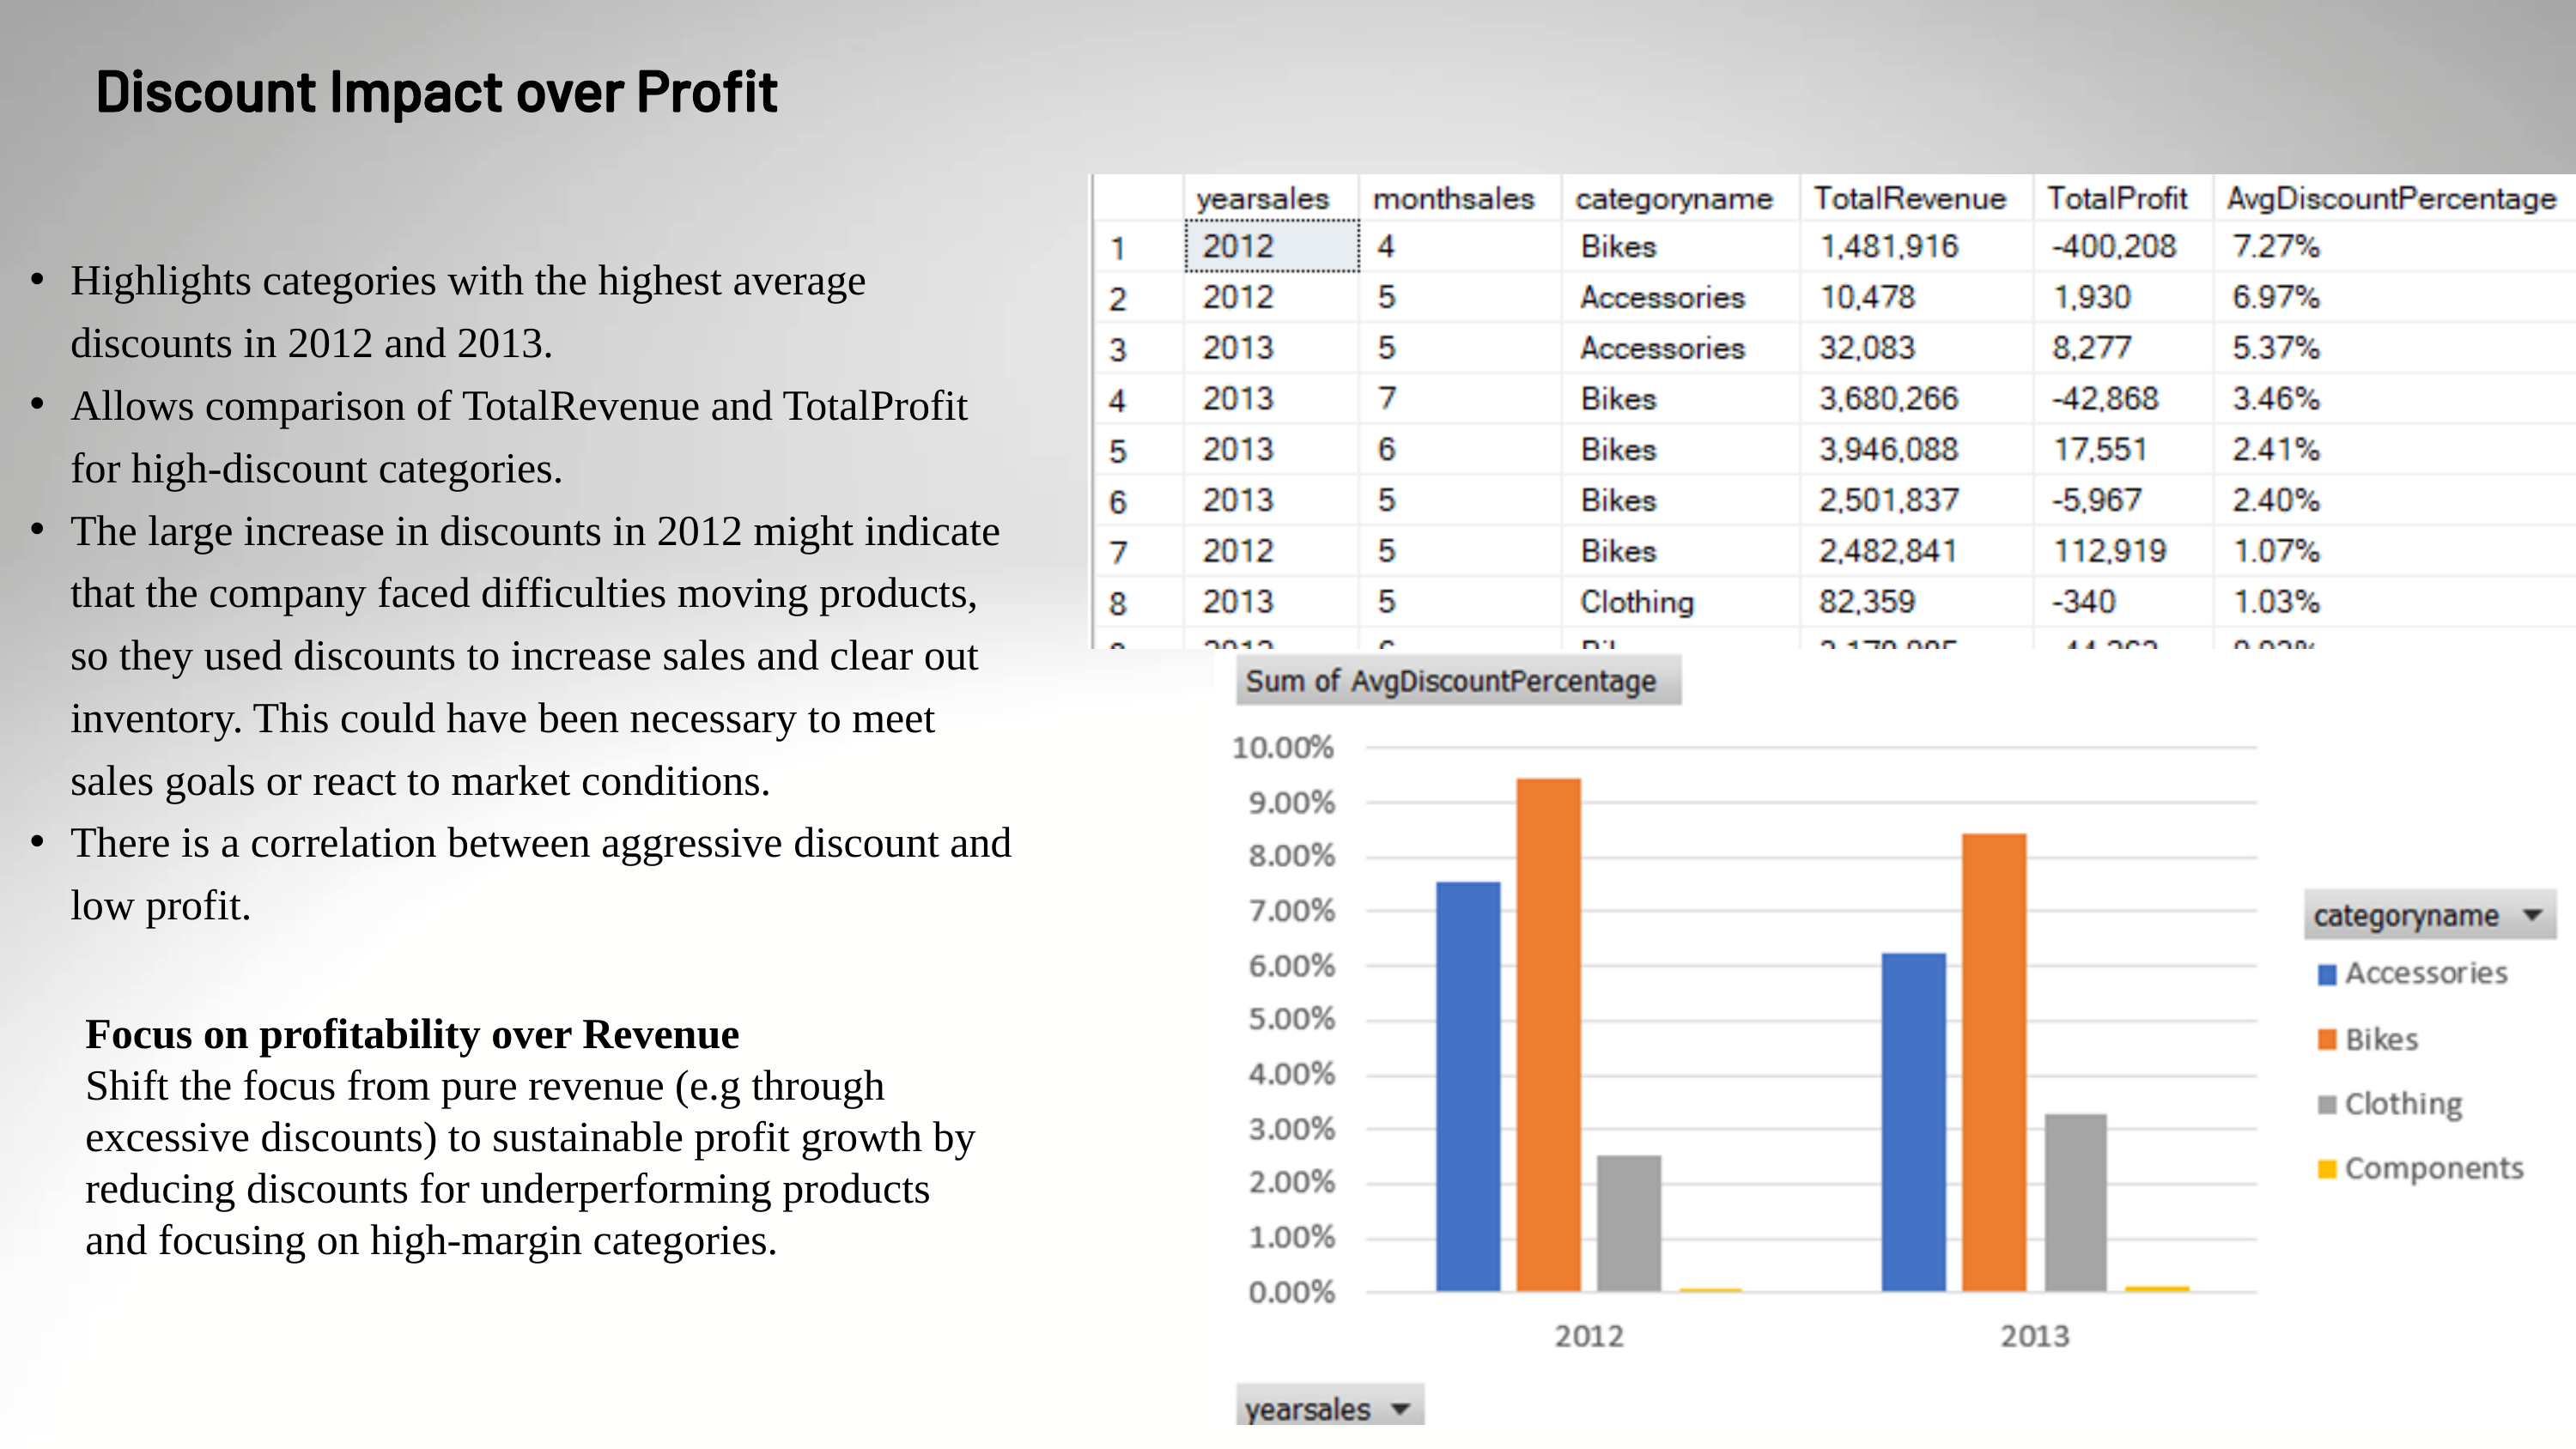

Discount Impact over Profit

Highlights categories with the highest average discounts in 2012 and 2013.
Allows comparison of TotalRevenue and TotalProfit for high-discount categories.
The large increase in discounts in 2012 might indicate that the company faced difficulties moving products, so they used discounts to increase sales and clear out inventory. This could have been necessary to meet sales goals or react to market conditions.
There is a correlation between aggressive discount and low profit.

Focus on profitability over Revenue
Shift the focus from pure revenue (e.g through excessive discounts) to sustainable profit growth by reducing discounts for underperforming products and focusing on high-margin categories.